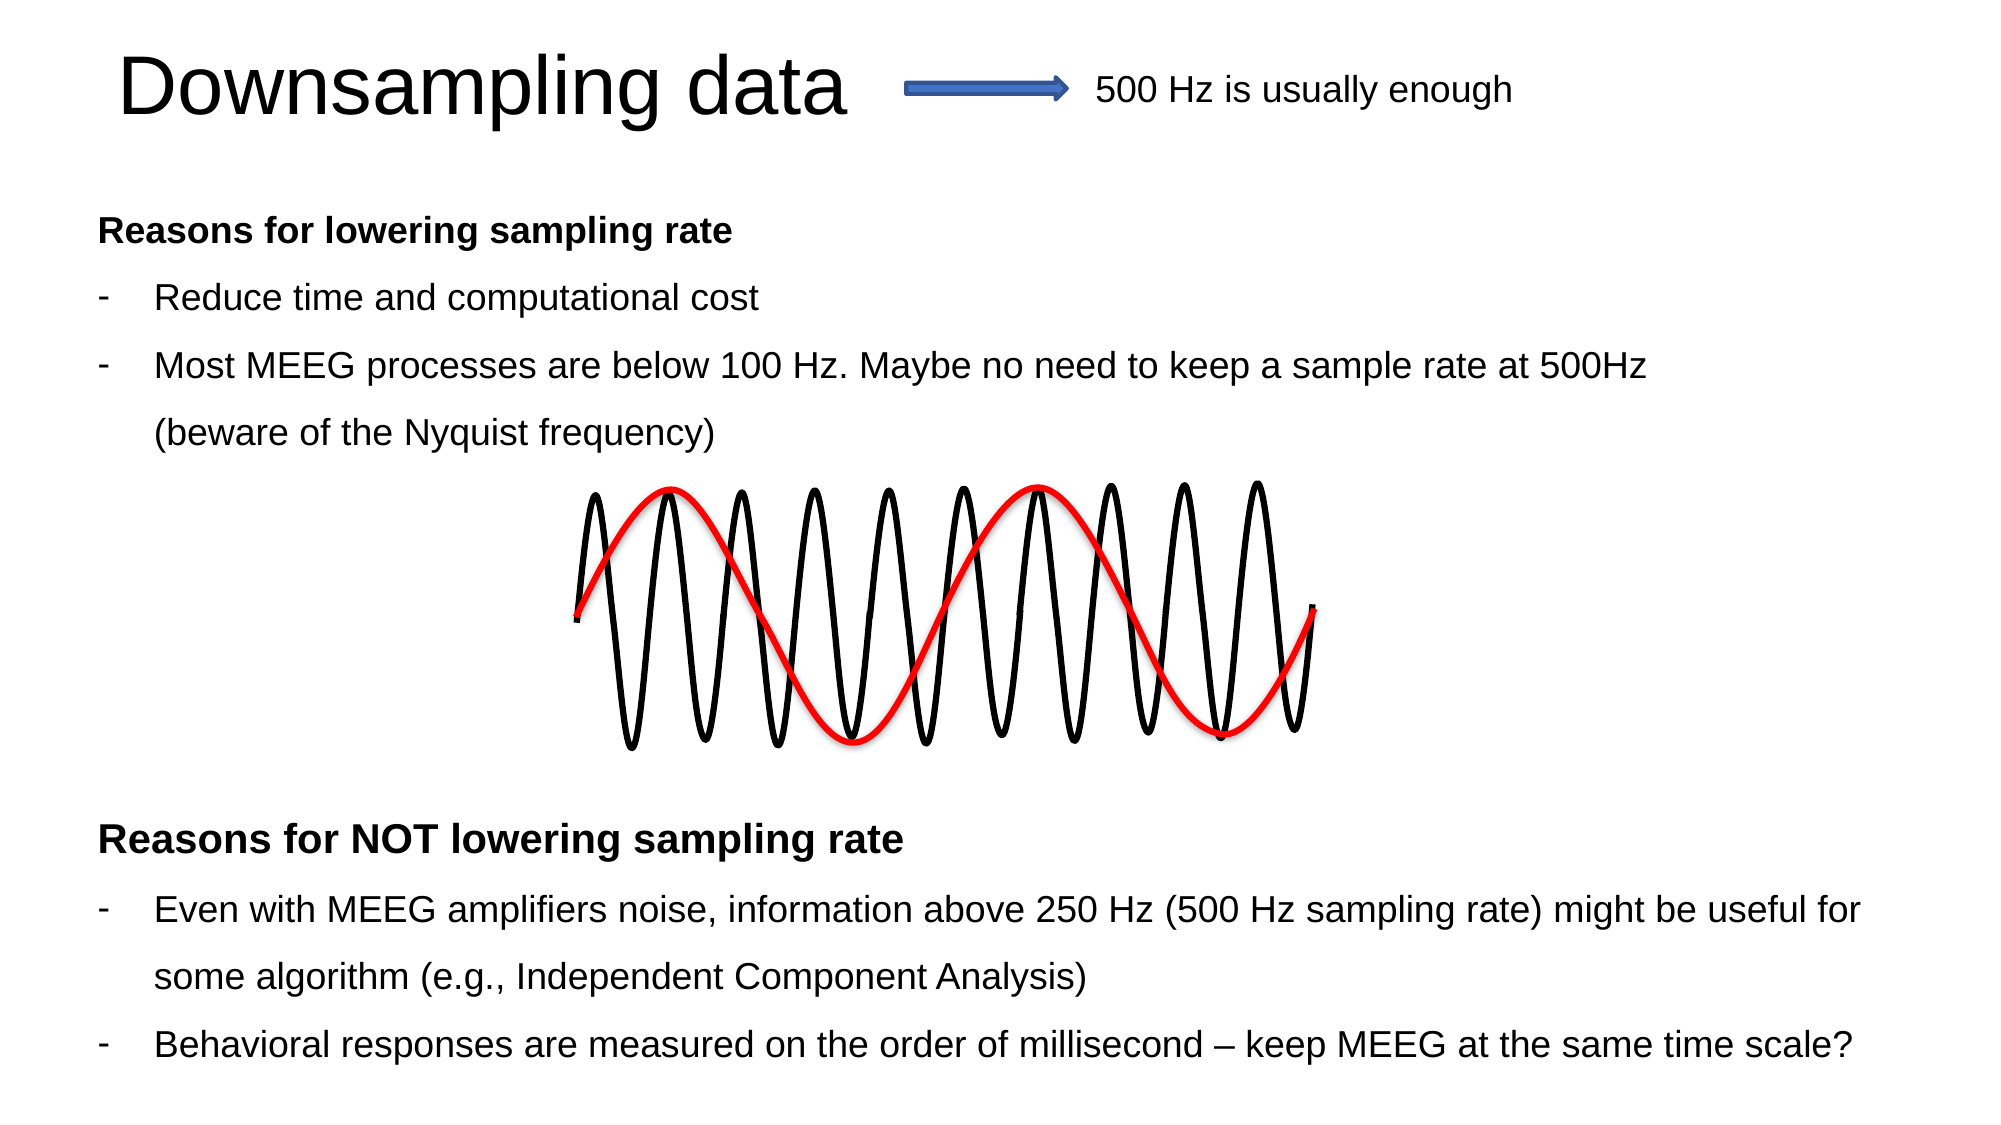

Downsampling data
500 Hz is usually enough

Reasons for lowering sampling rate
Reduce time and computational cost
Most MEEG processes are below 100 Hz. Maybe no need to keep a sample rate at 500Hz          (beware of the Nyquist frequency)

Reasons for NOT lowering sampling rate
Even with MEEG amplifiers noise, information above 250 Hz (500 Hz sampling rate) might be useful for some algorithm (e.g., Independent Component Analysis)
Behavioral responses are measured on the order of millisecond – keep MEEG at the same time scale?